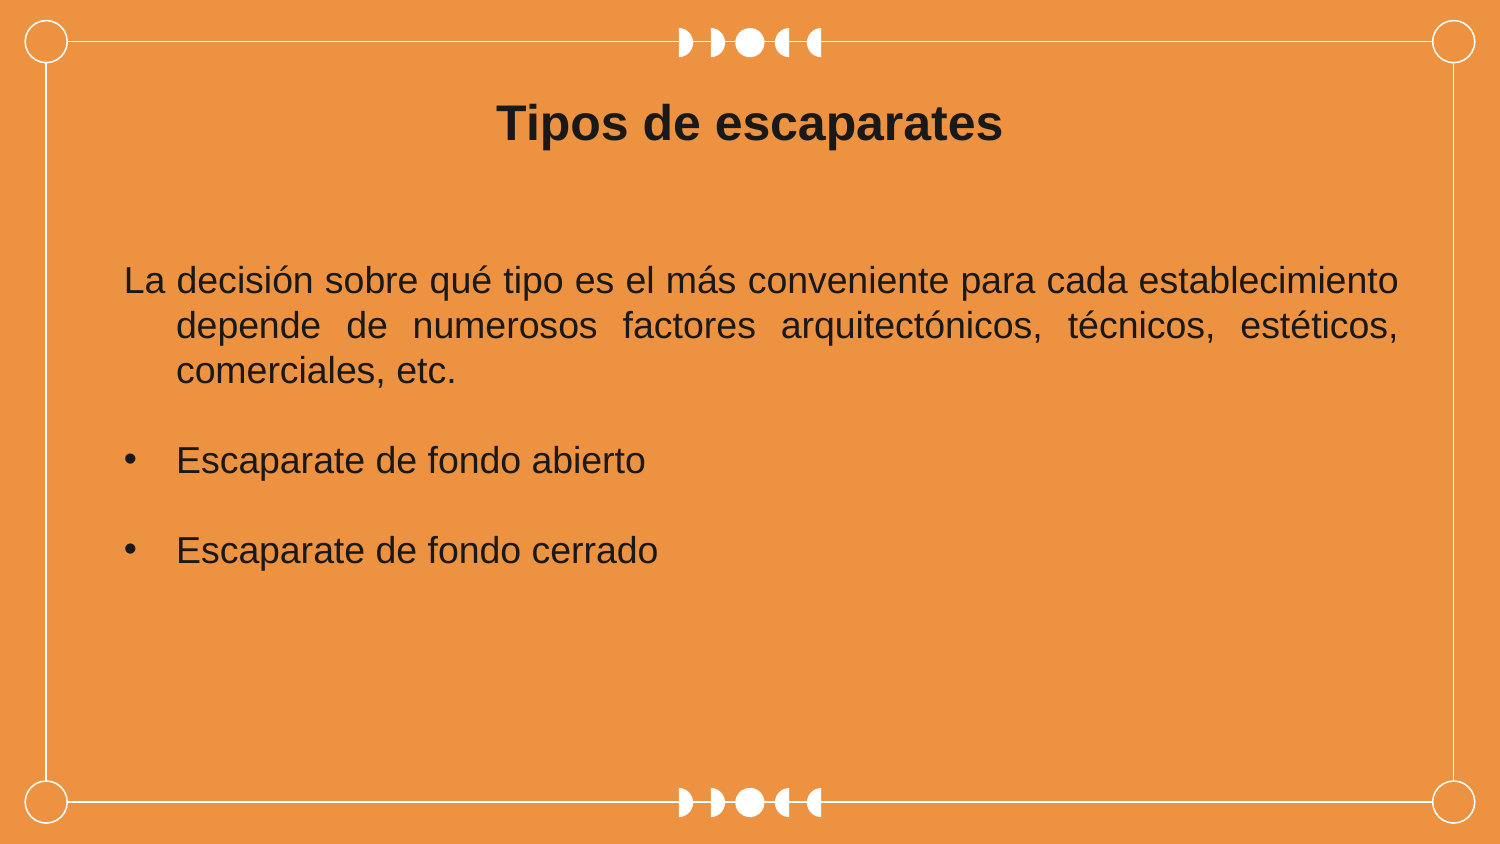

# Tipos de escaparates
La decisión sobre qué tipo es el más conveniente para cada establecimiento depende de numerosos factores arquitectónicos, técnicos, estéticos, comerciales, etc.

Escaparate de fondo abierto

Escaparate de fondo cerrado